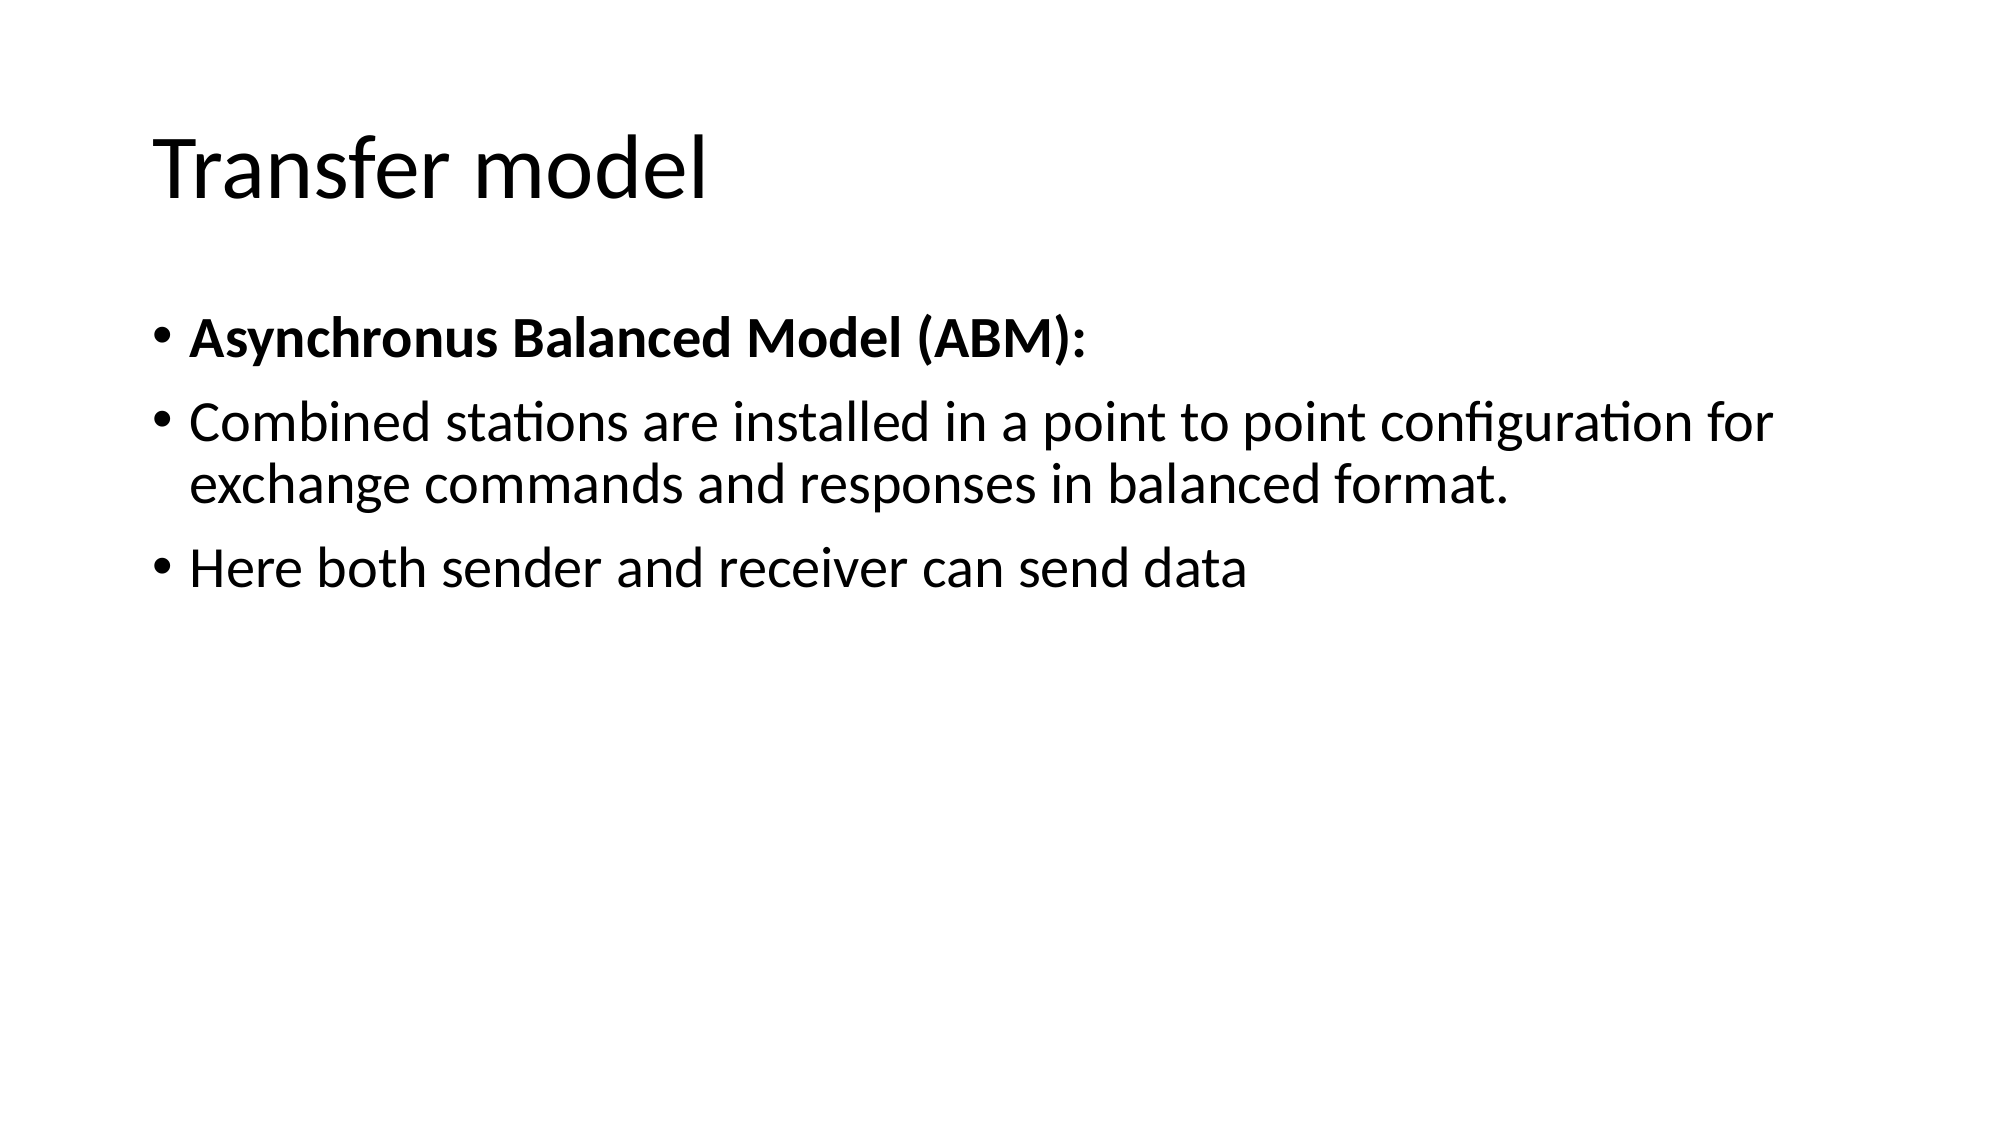

# Transfer model
Asynchronus Balanced Model (ABM):
Combined stations are installed in a point to point configuration for exchange commands and responses in balanced format.
Here both sender and receiver can send data